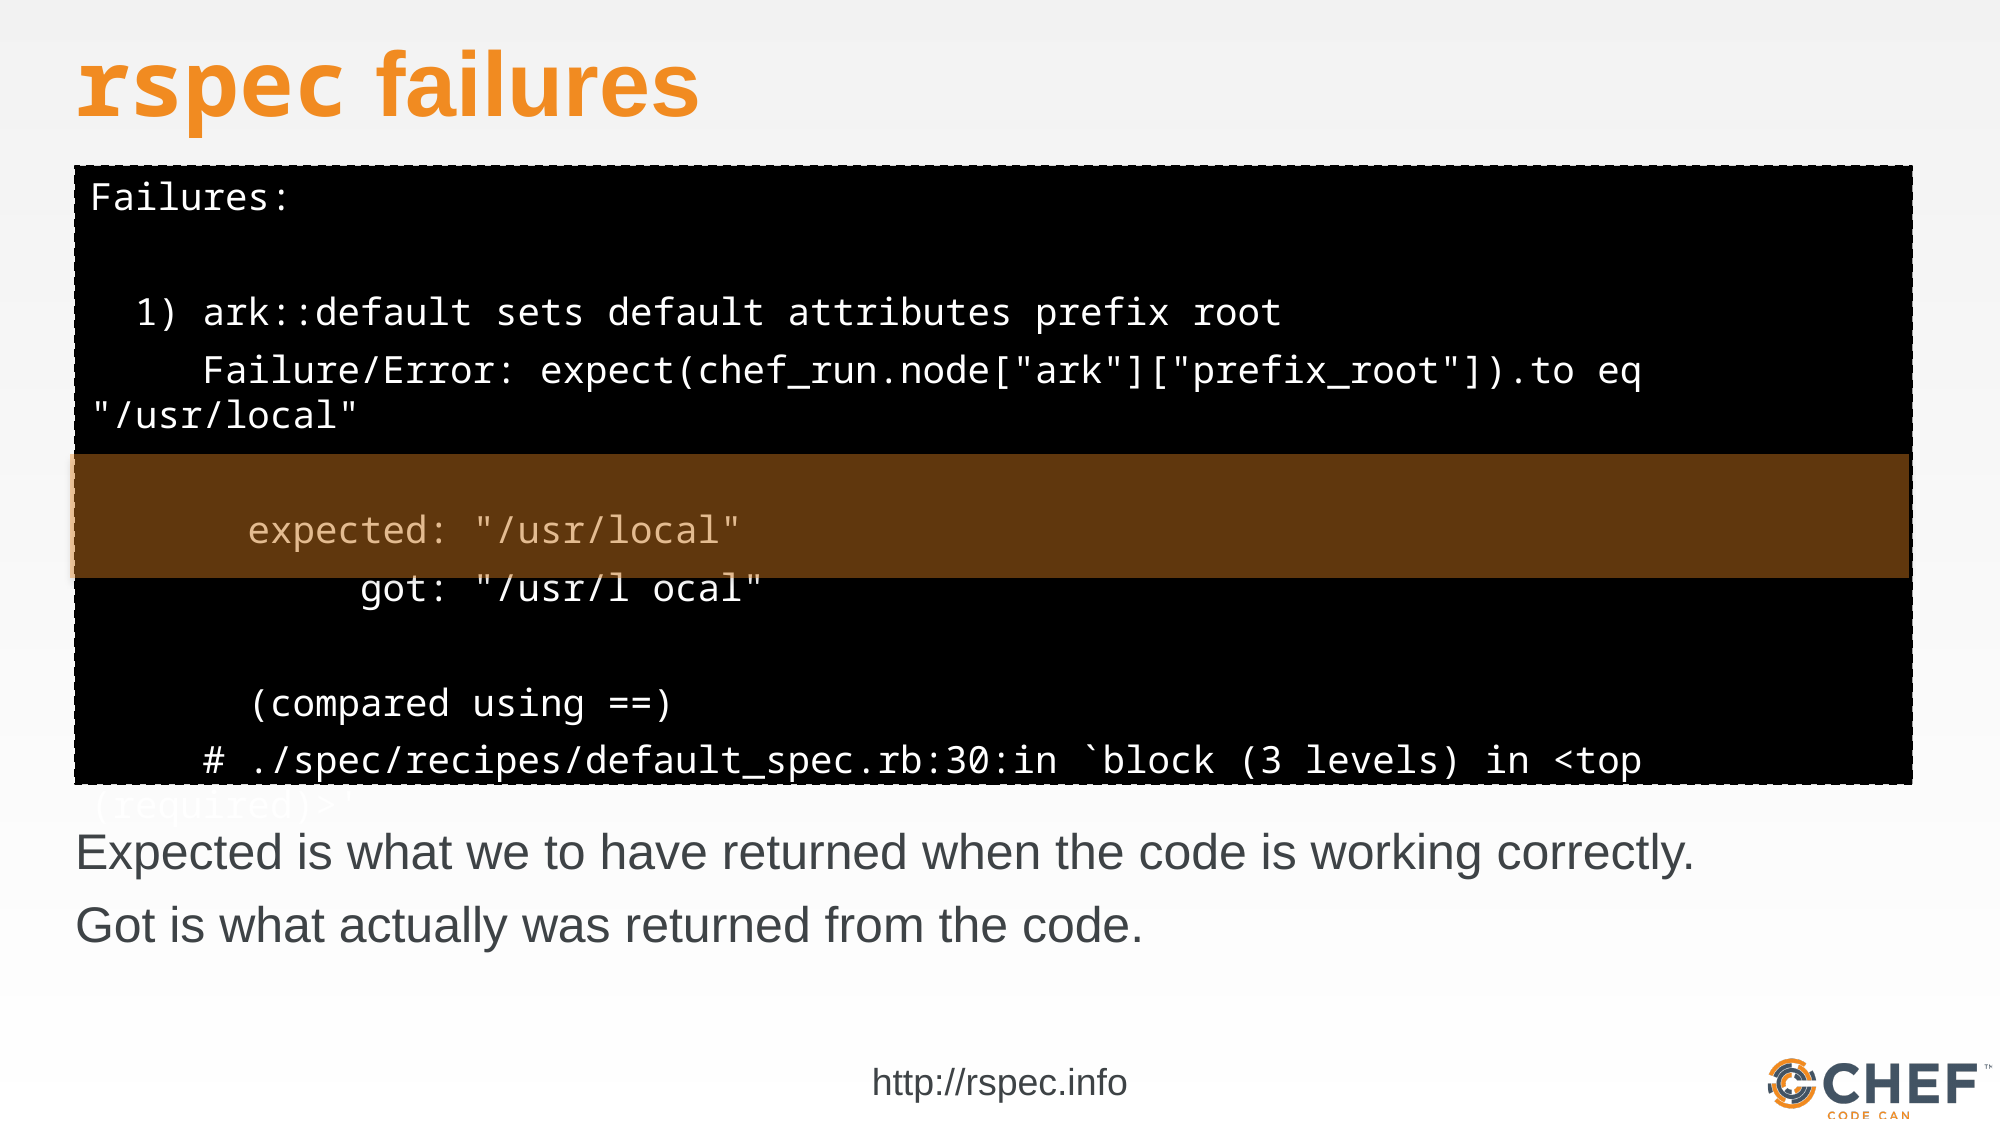

# rspec failures
Failures:

  1) ark::default sets default attributes prefix root
     Failure/Error: expect(chef_run.node["ark"]["prefix_root"]).to eq "/usr/local"

       expected: "/usr/local"
            got: "/usr/l ocal"

       (compared using ==)
     # ./spec/recipes/default_spec.rb:30:in `block (3 levels) in <top (required)>'

Expected is what we to have returned when the code is working correctly.
Got is what actually was returned from the code.
http://rspec.info